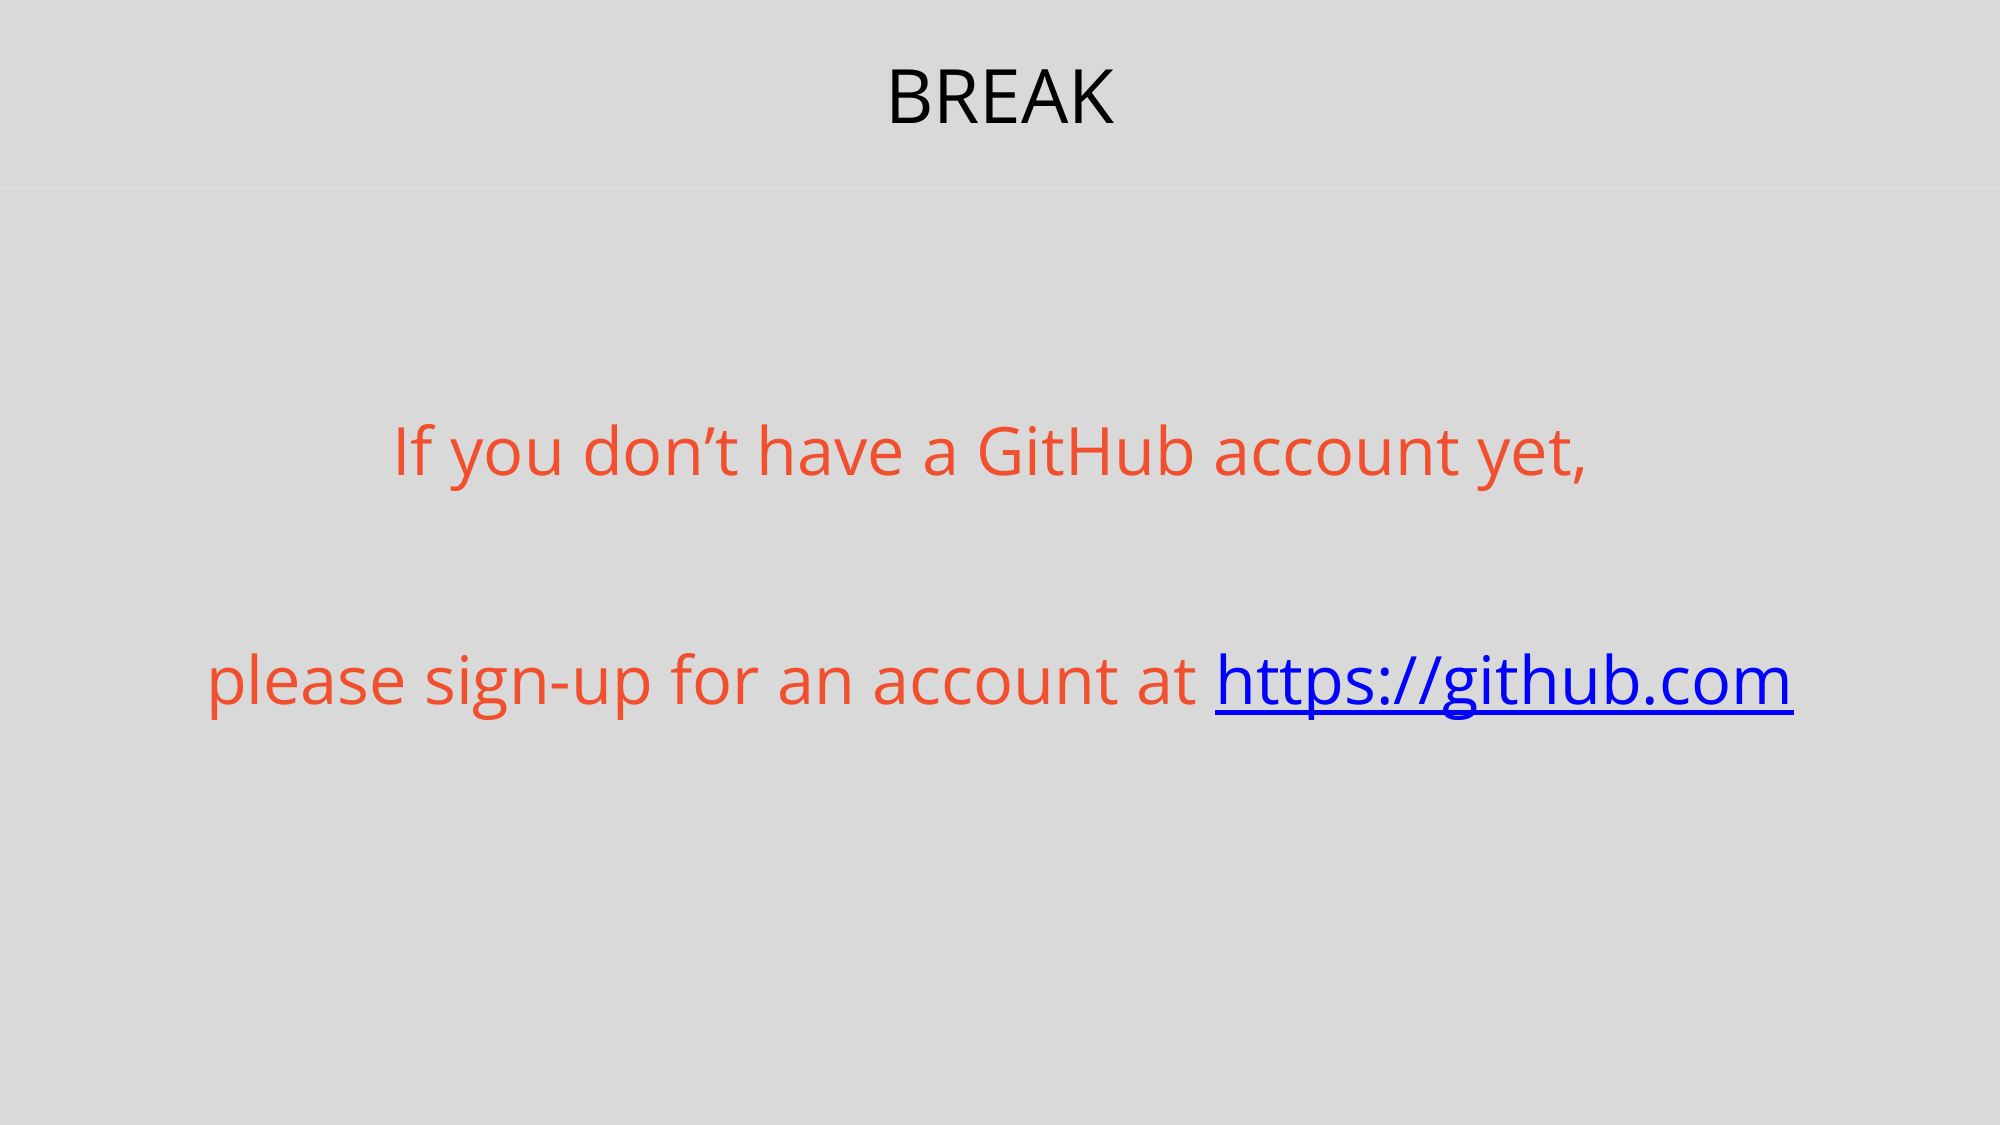

# BREAK

If you don’t have a GitHub account yet,
please sign-up for an account at https://github.com